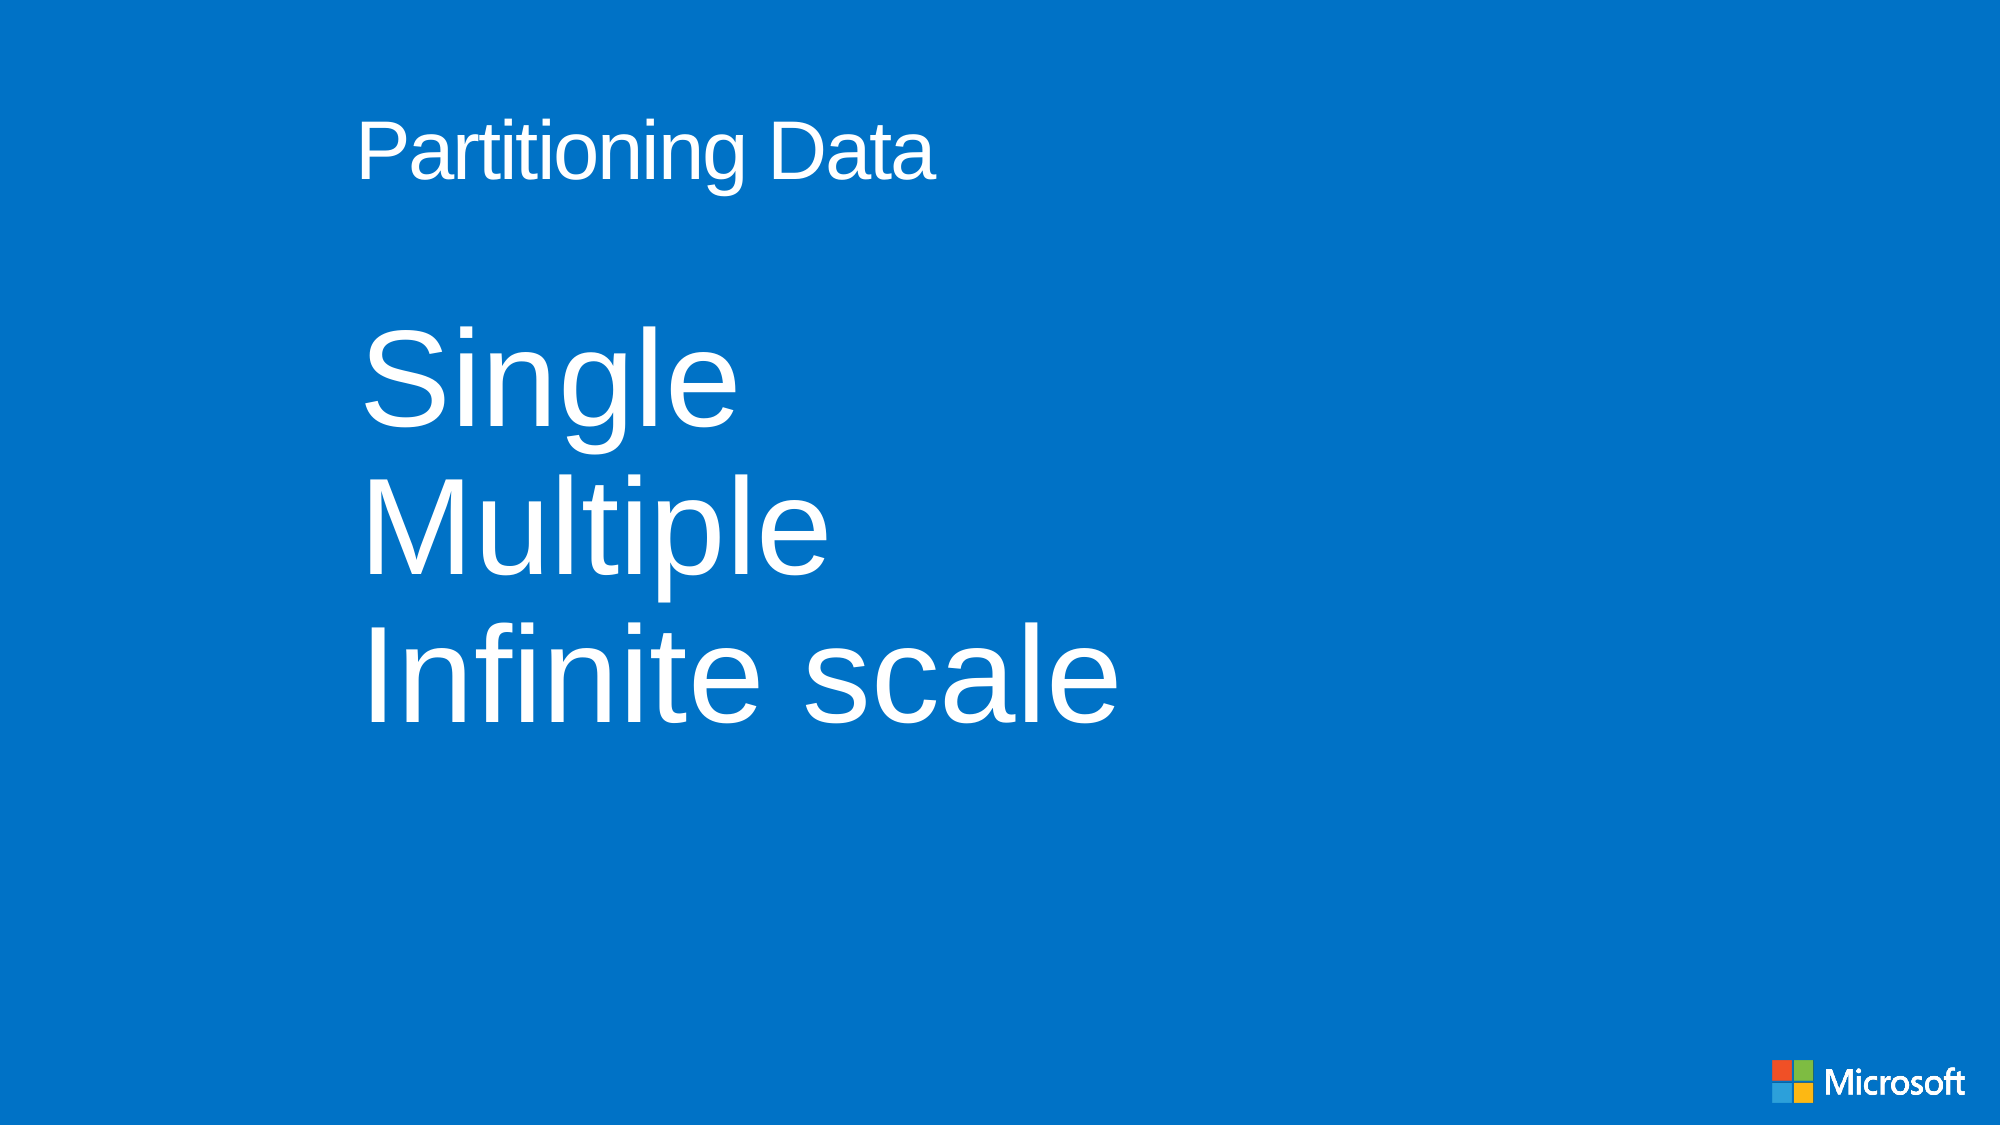

# Partitioning Data
Single
Multiple
Infinite scale